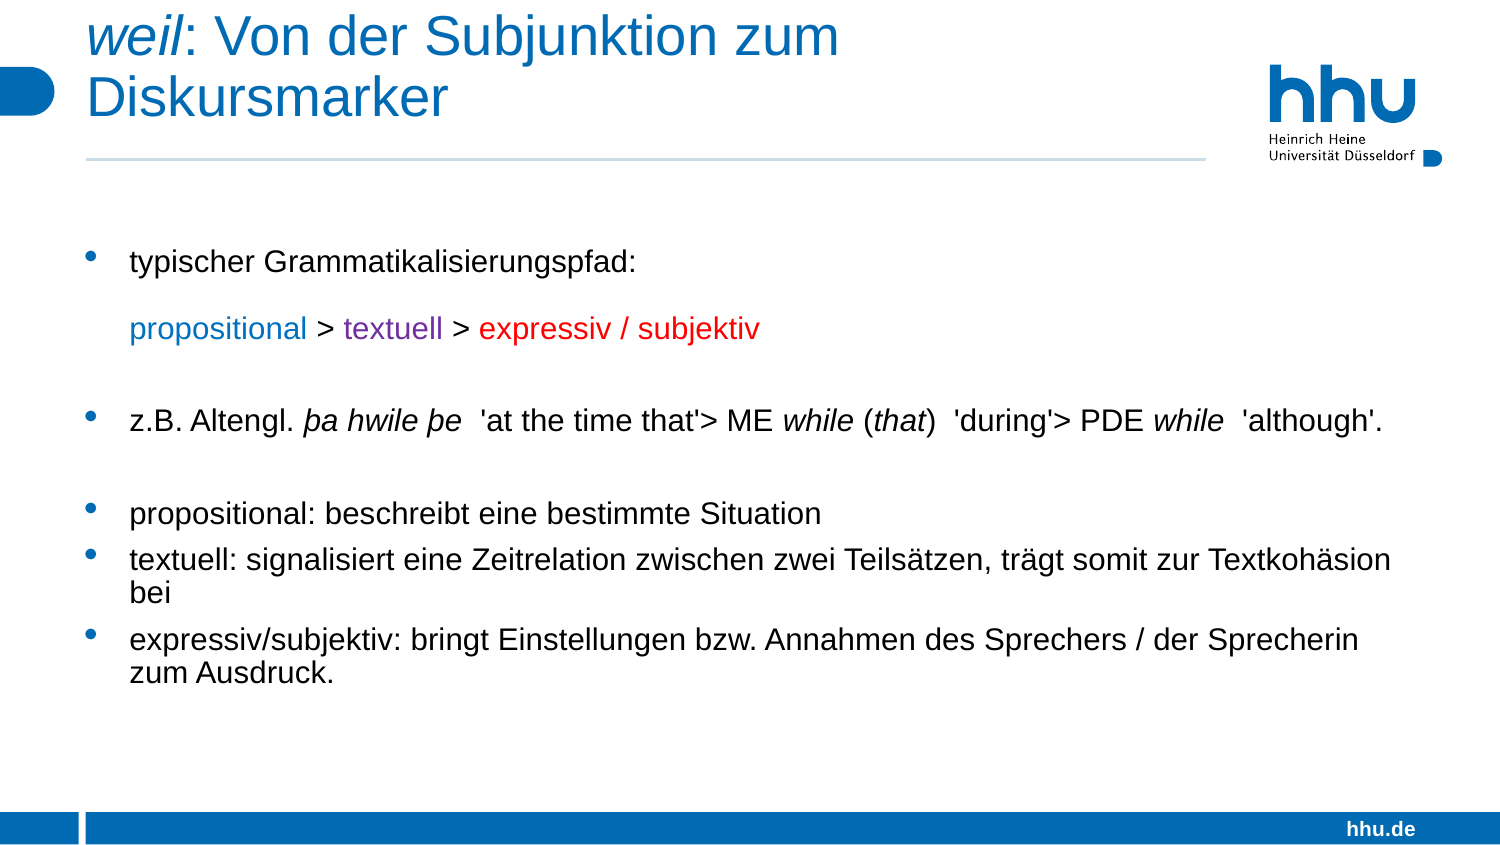

# weil: Von der Subjunktion zum Diskursmarker
typischer Grammatikalisierungspfad:
propositional > textuell > expressiv / subjektiv

z.B. Altengl. þa hwile þe  'at the time that'> ME while (that)  'during'> PDE while  'although'.

propositional: beschreibt eine bestimmte Situation
textuell: signalisiert eine Zeitrelation zwischen zwei Teilsätzen, trägt somit zur Textkohäsion bei
expressiv/subjektiv: bringt Einstellungen bzw. Annahmen des Sprechers / der Sprecherin zum Ausdruck.